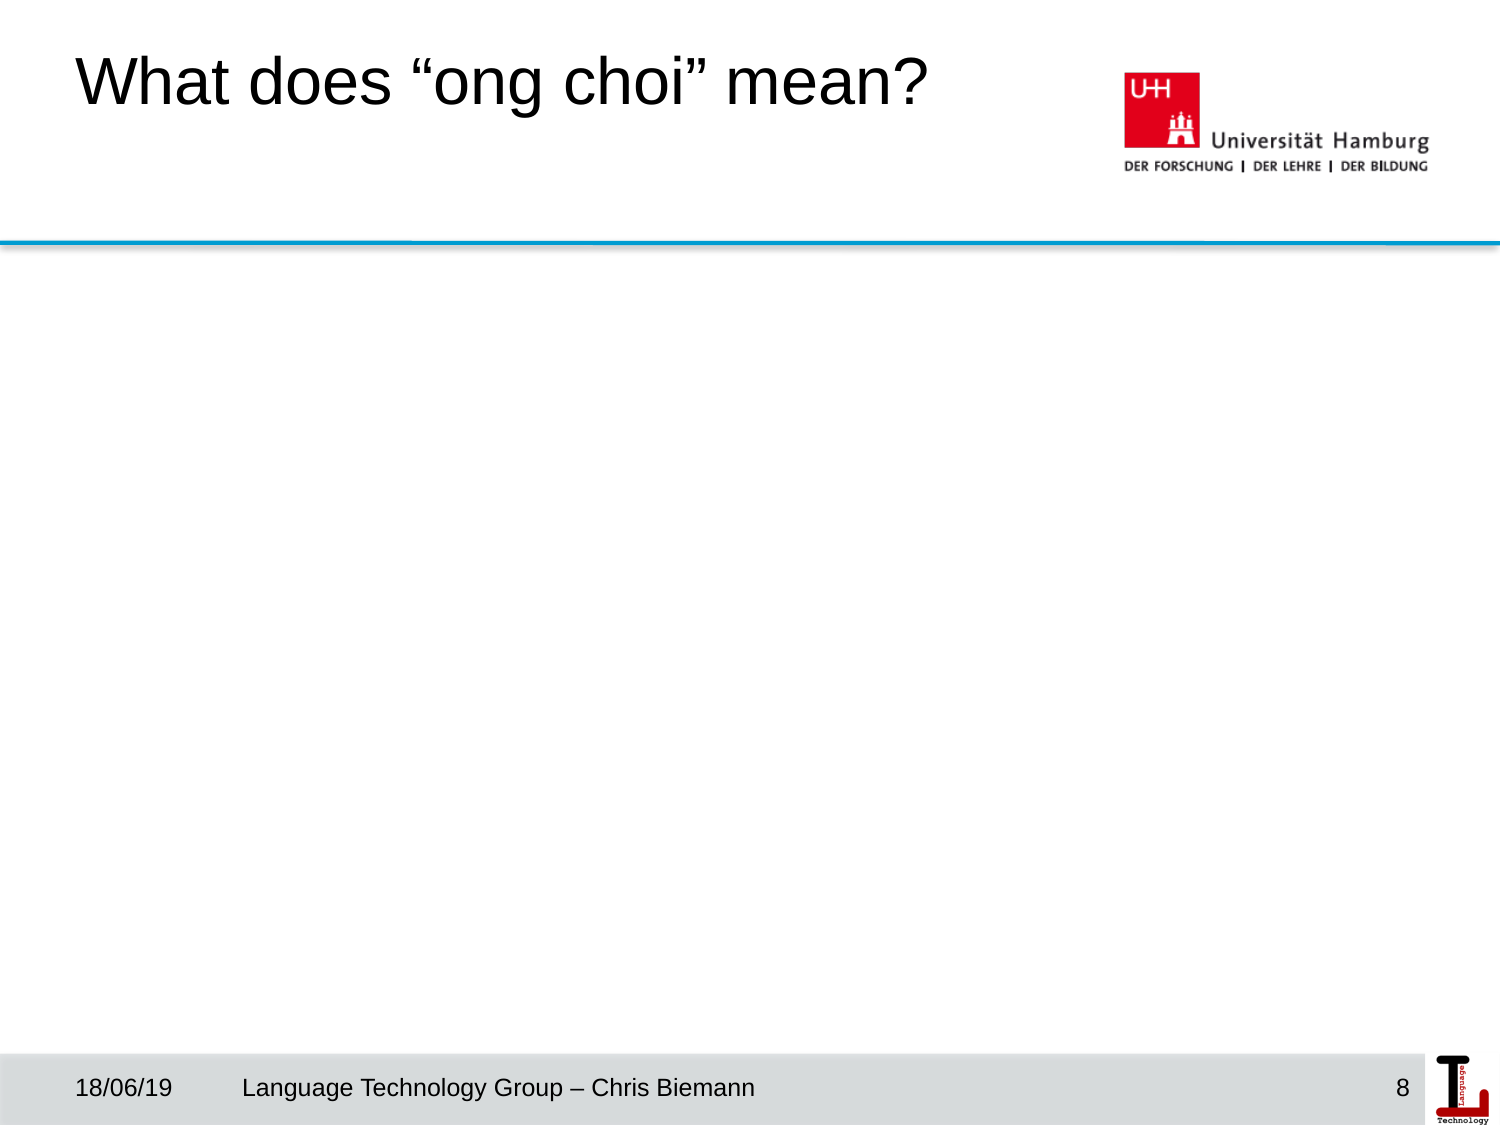

What does “ong choi” mean?

18/06/19
 Language Technology Group – Chris Biemann
8